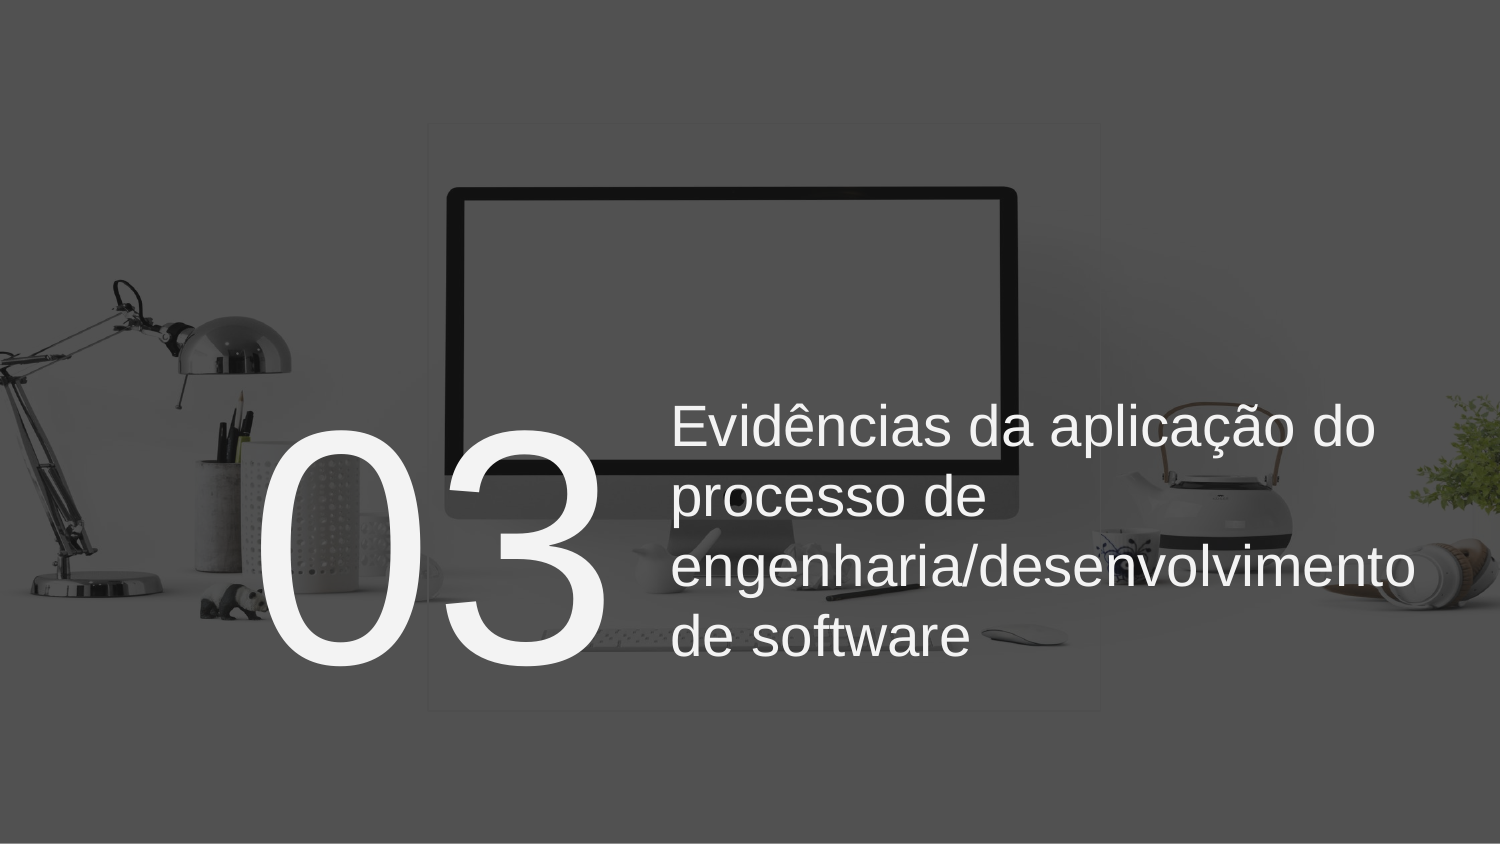

# Evidências da aplicação do processo de engenharia/desenvolvimento de software
03